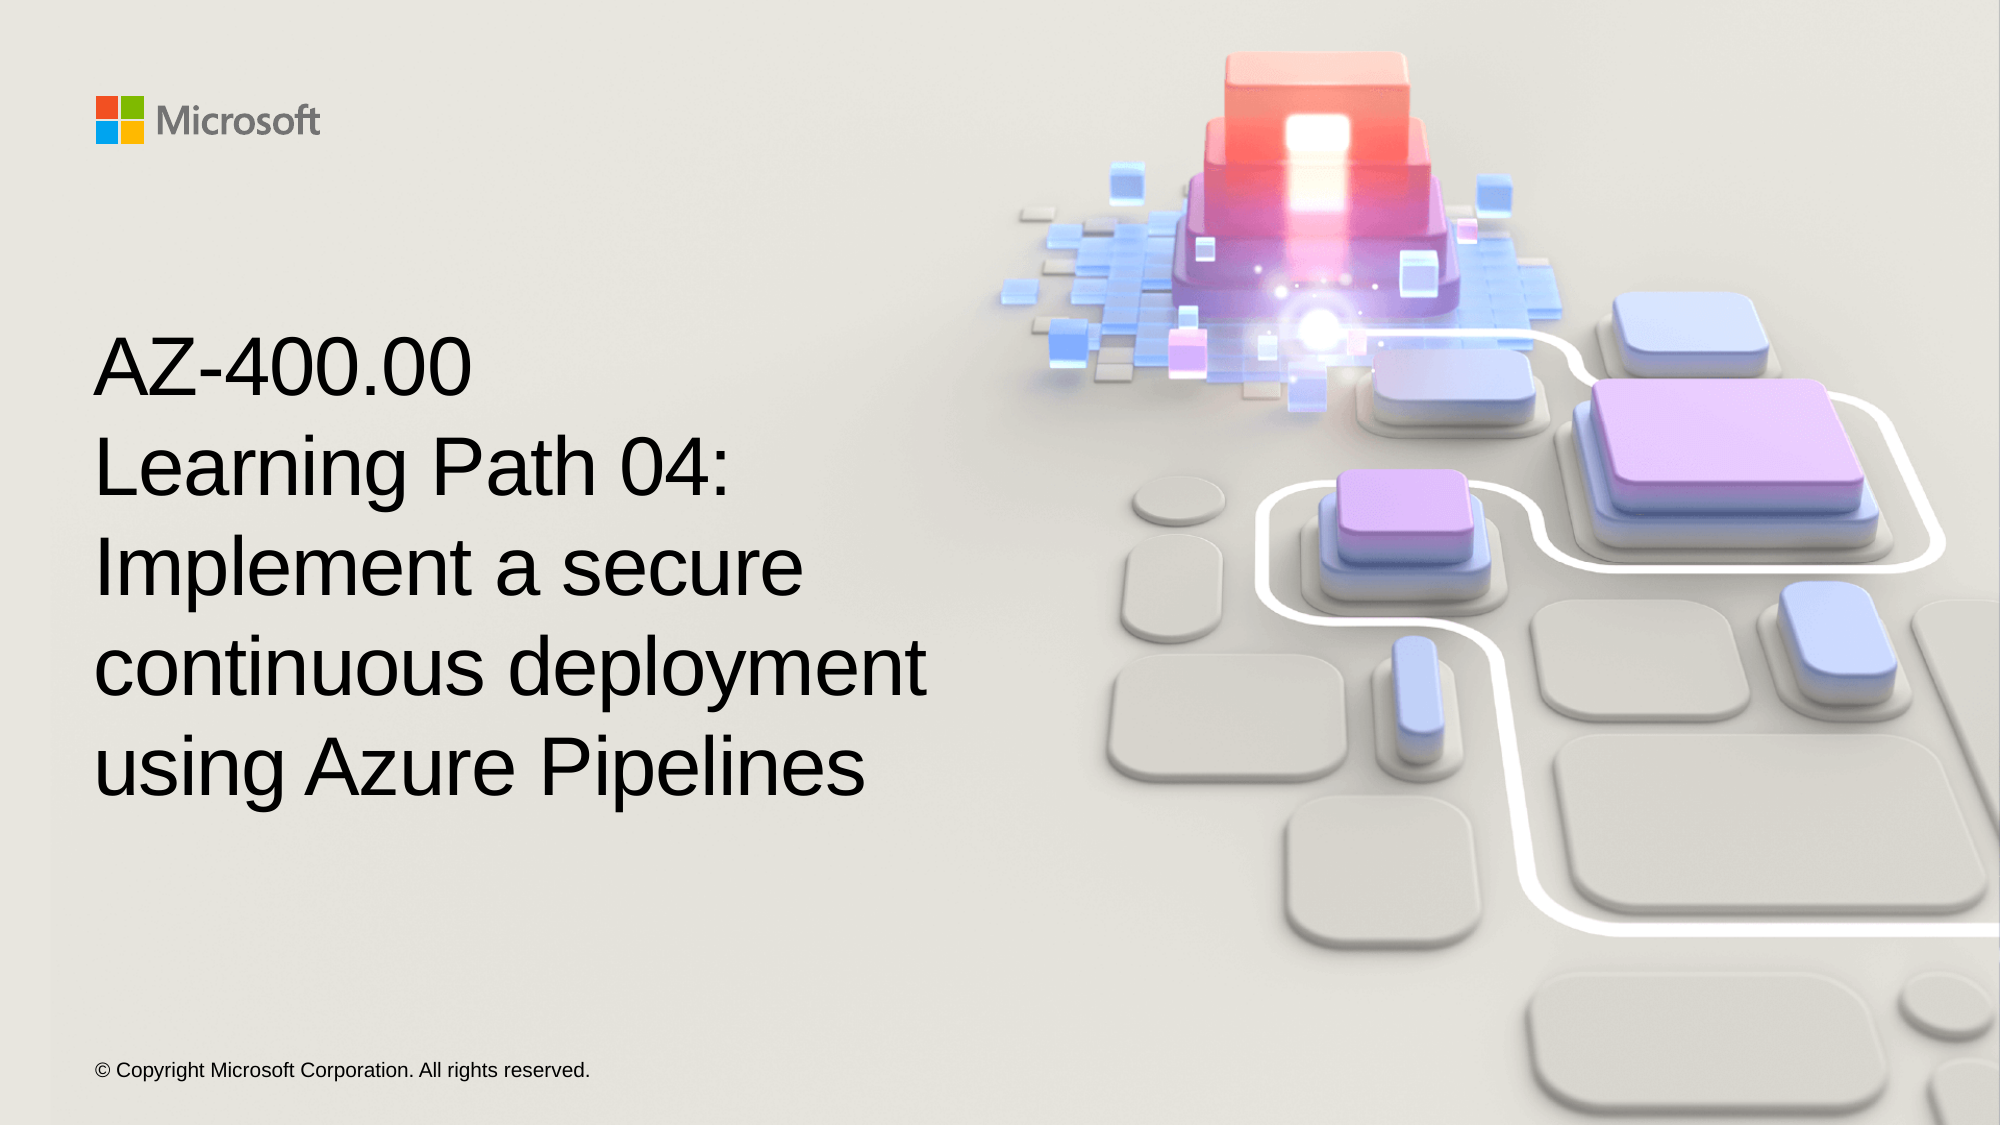

# AZ-400.00 Learning Path 04: Implement a secure continuous deployment using Azure Pipelines